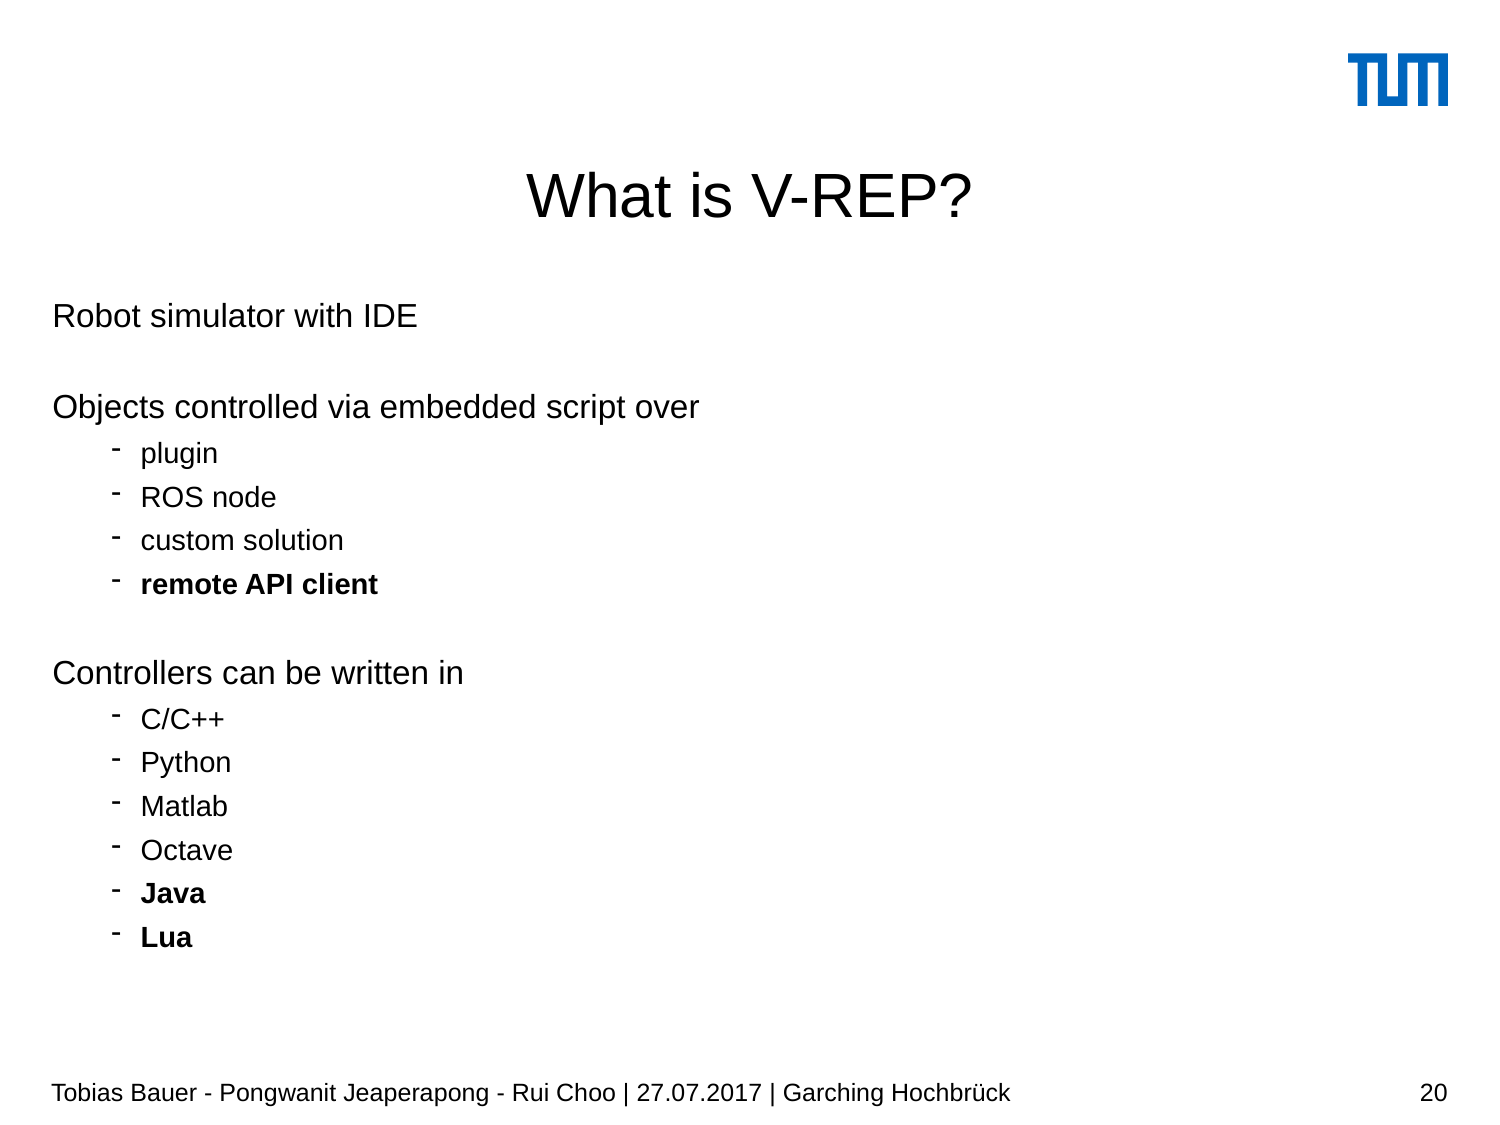

# What is V-REP?
Robot simulator with IDE

Objects controlled via embedded script over
plugin
ROS node
custom solution
remote API client

Controllers can be written in
C/C++
Python
Matlab
Octave
Java
Lua
Tobias Bauer - Pongwanit Jeaperapong - Rui Choo | 27.07.2017 | Garching Hochbrück
20